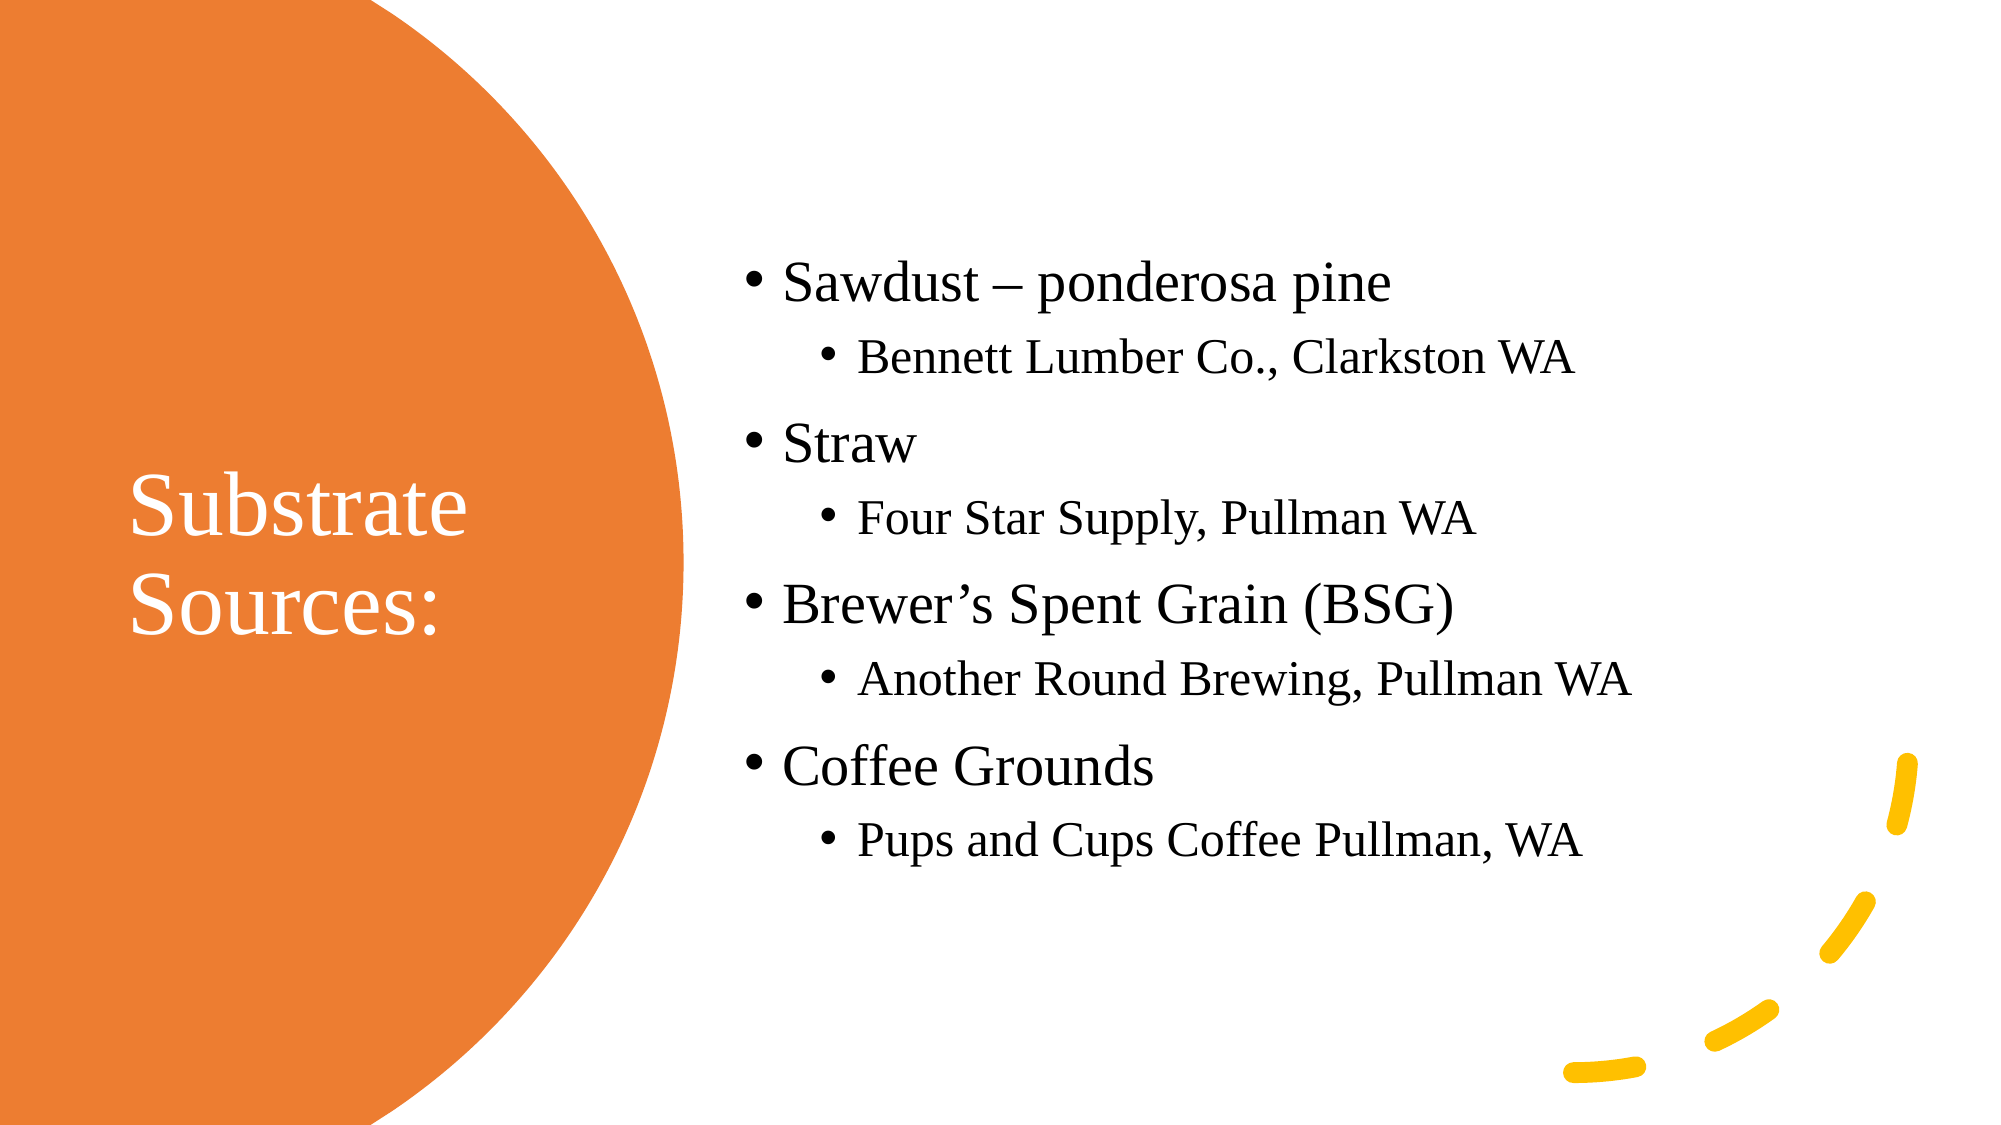

Sawdust – ponderosa pine
Bennett Lumber Co., Clarkston WA
Straw
Four Star Supply, Pullman WA
Brewer’s Spent Grain (BSG)
Another Round Brewing, Pullman WA
Coffee Grounds
Pups and Cups Coffee Pullman, WA
# Substrate Sources:

11